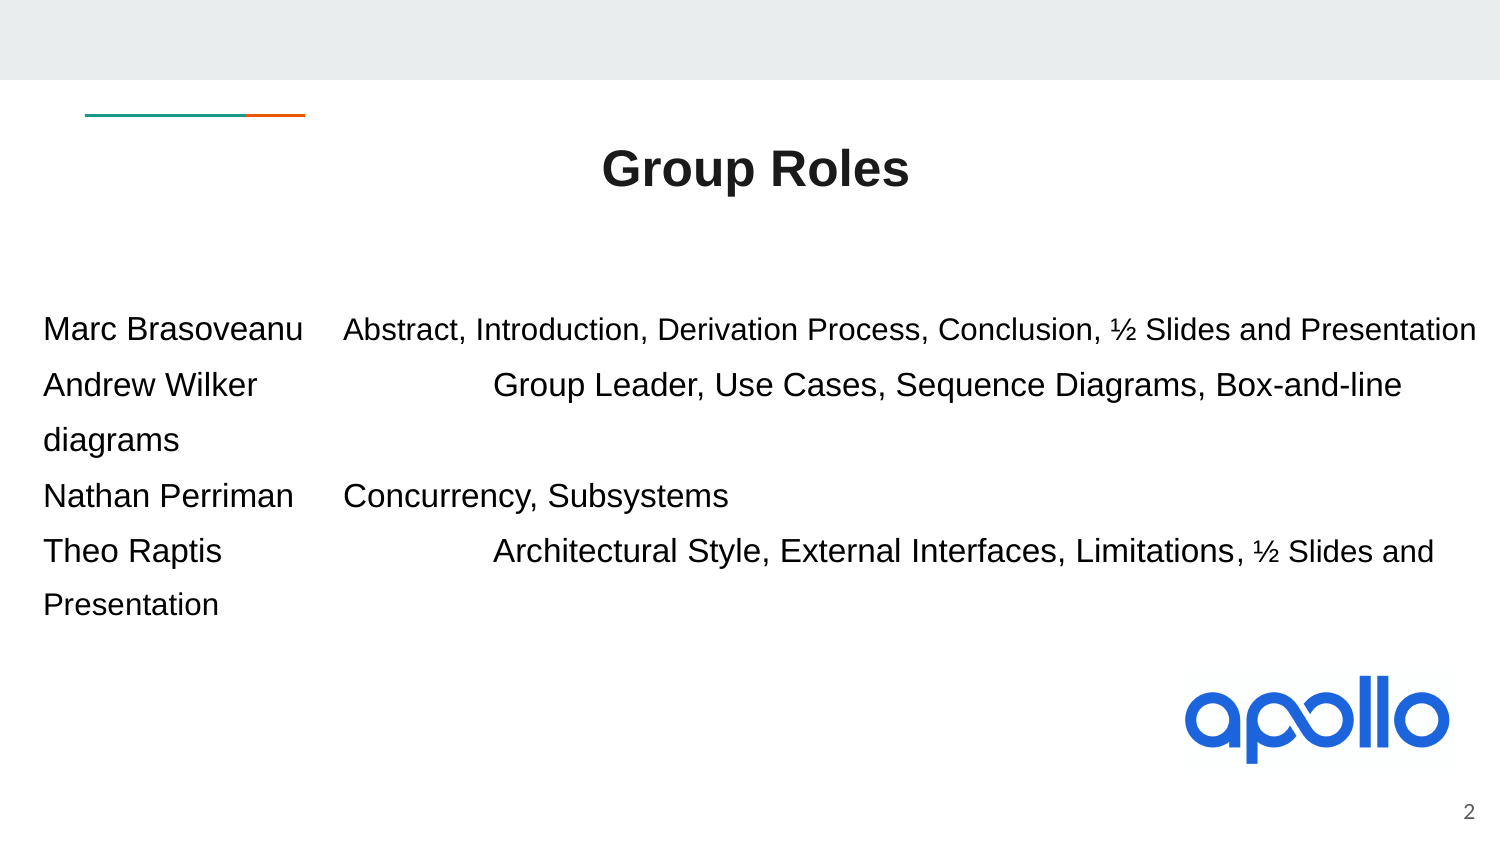

# Group Roles

Marc Brasoveanu 	Abstract, Introduction, Derivation Process, Conclusion, ½ Slides and Presentation
Andrew Wilker 		Group Leader, Use Cases, Sequence Diagrams, Box-and-line diagrams
Nathan Perriman 	Concurrency, Subsystems
Theo Raptis		Architectural Style, External Interfaces, Limitations, ½ Slides and Presentation
2